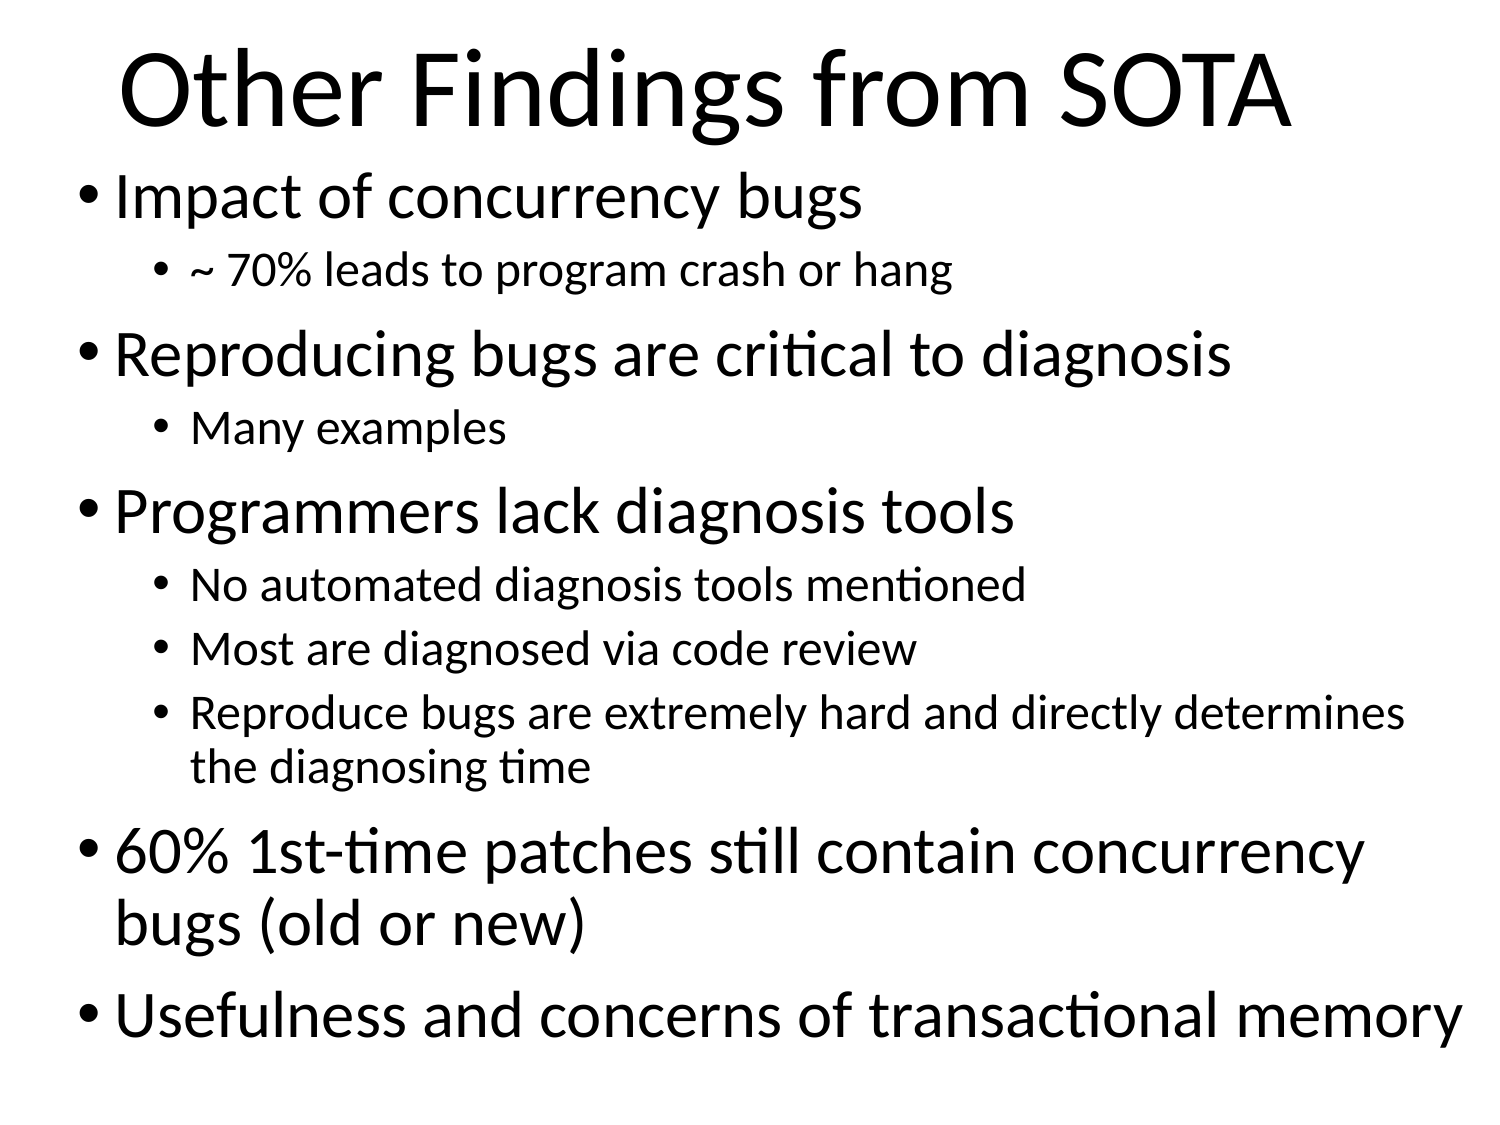

# Other Findings from SOTA
Impact of concurrency bugs
~ 70% leads to program crash or hang
Reproducing bugs are critical to diagnosis
Many examples
Programmers lack diagnosis tools
No automated diagnosis tools mentioned
Most are diagnosed via code review
Reproduce bugs are extremely hard and directly determines the diagnosing time
60% 1st-time patches still contain concurrency bugs (old or new)
Usefulness and concerns of transactional memory